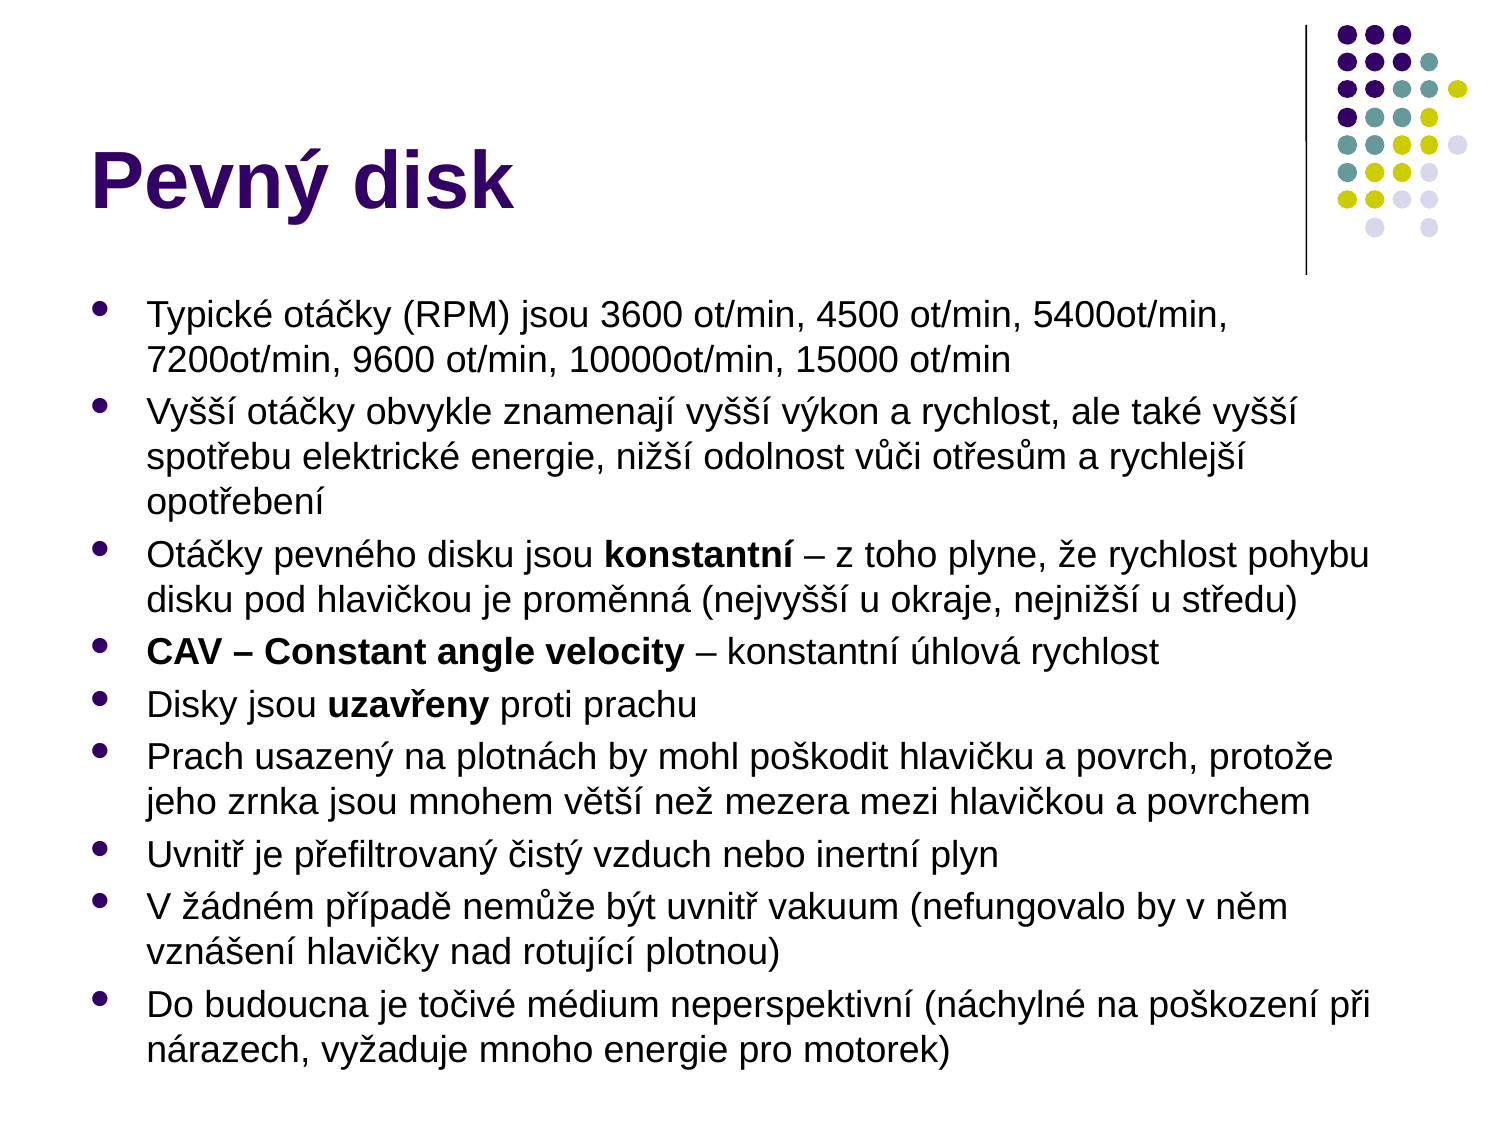

# Pevný disk
Typické otáčky (RPM) jsou 3600 ot/min, 4500 ot/min, 5400ot/min, 7200ot/min, 9600 ot/min, 10000ot/min, 15000 ot/min
Vyšší otáčky obvykle znamenají vyšší výkon a rychlost, ale také vyšší spotřebu elektrické energie, nižší odolnost vůči otřesům a rychlejší opotřebení
Otáčky pevného disku jsou konstantní – z toho plyne, že rychlost pohybu disku pod hlavičkou je proměnná (nejvyšší u okraje, nejnižší u středu)
CAV – Constant angle velocity – konstantní úhlová rychlost
Disky jsou uzavřeny proti prachu
Prach usazený na plotnách by mohl poškodit hlavičku a povrch, protože jeho zrnka jsou mnohem větší než mezera mezi hlavičkou a povrchem
Uvnitř je přefiltrovaný čistý vzduch nebo inertní plyn
V žádném případě nemůže být uvnitř vakuum (nefungovalo by v něm vznášení hlavičky nad rotující plotnou)
Do budoucna je točivé médium neperspektivní (náchylné na poškození při nárazech, vyžaduje mnoho energie pro motorek)